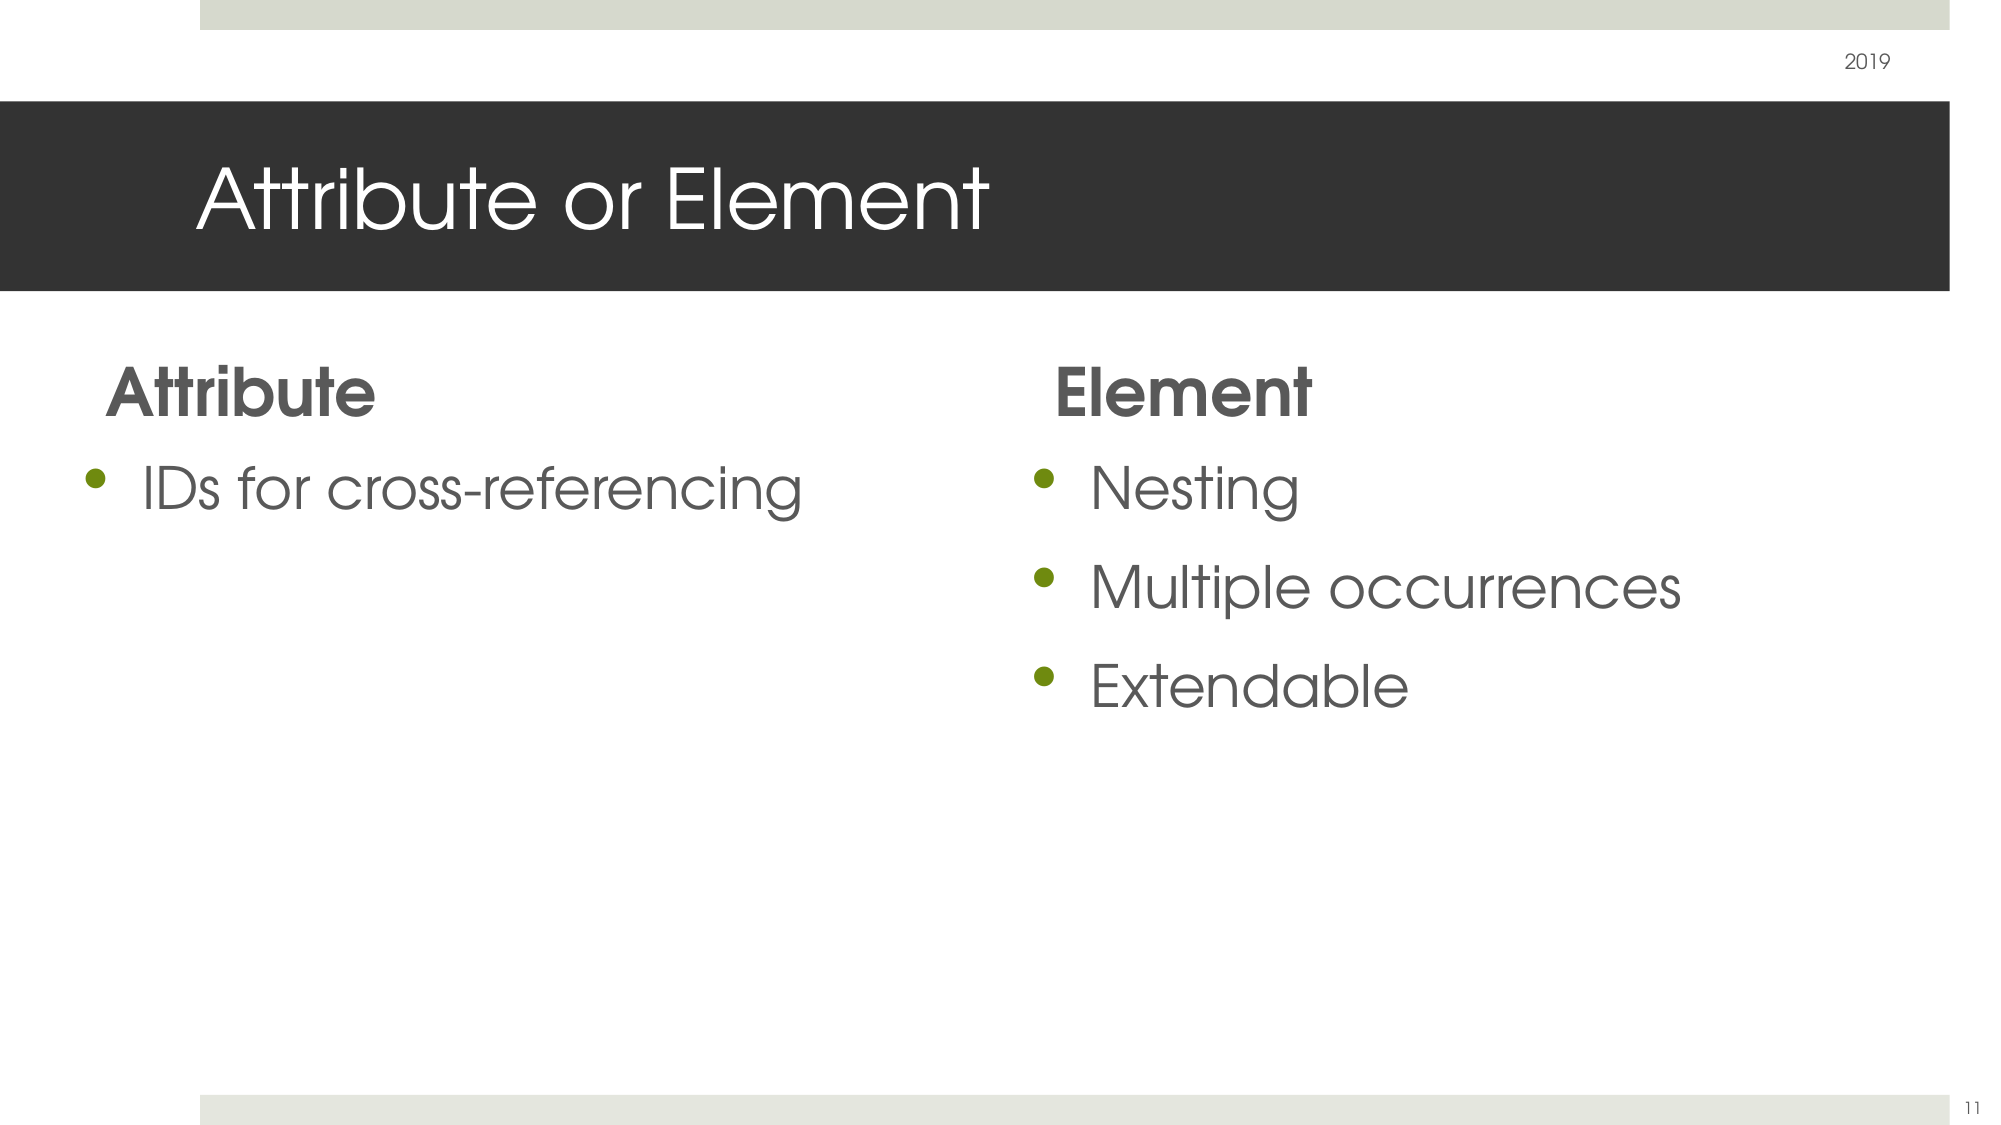

2019
# Attribute or Element
Attribute
Element
IDs for cross-referencing
Nesting
Multiple occurrences
Extendable
11